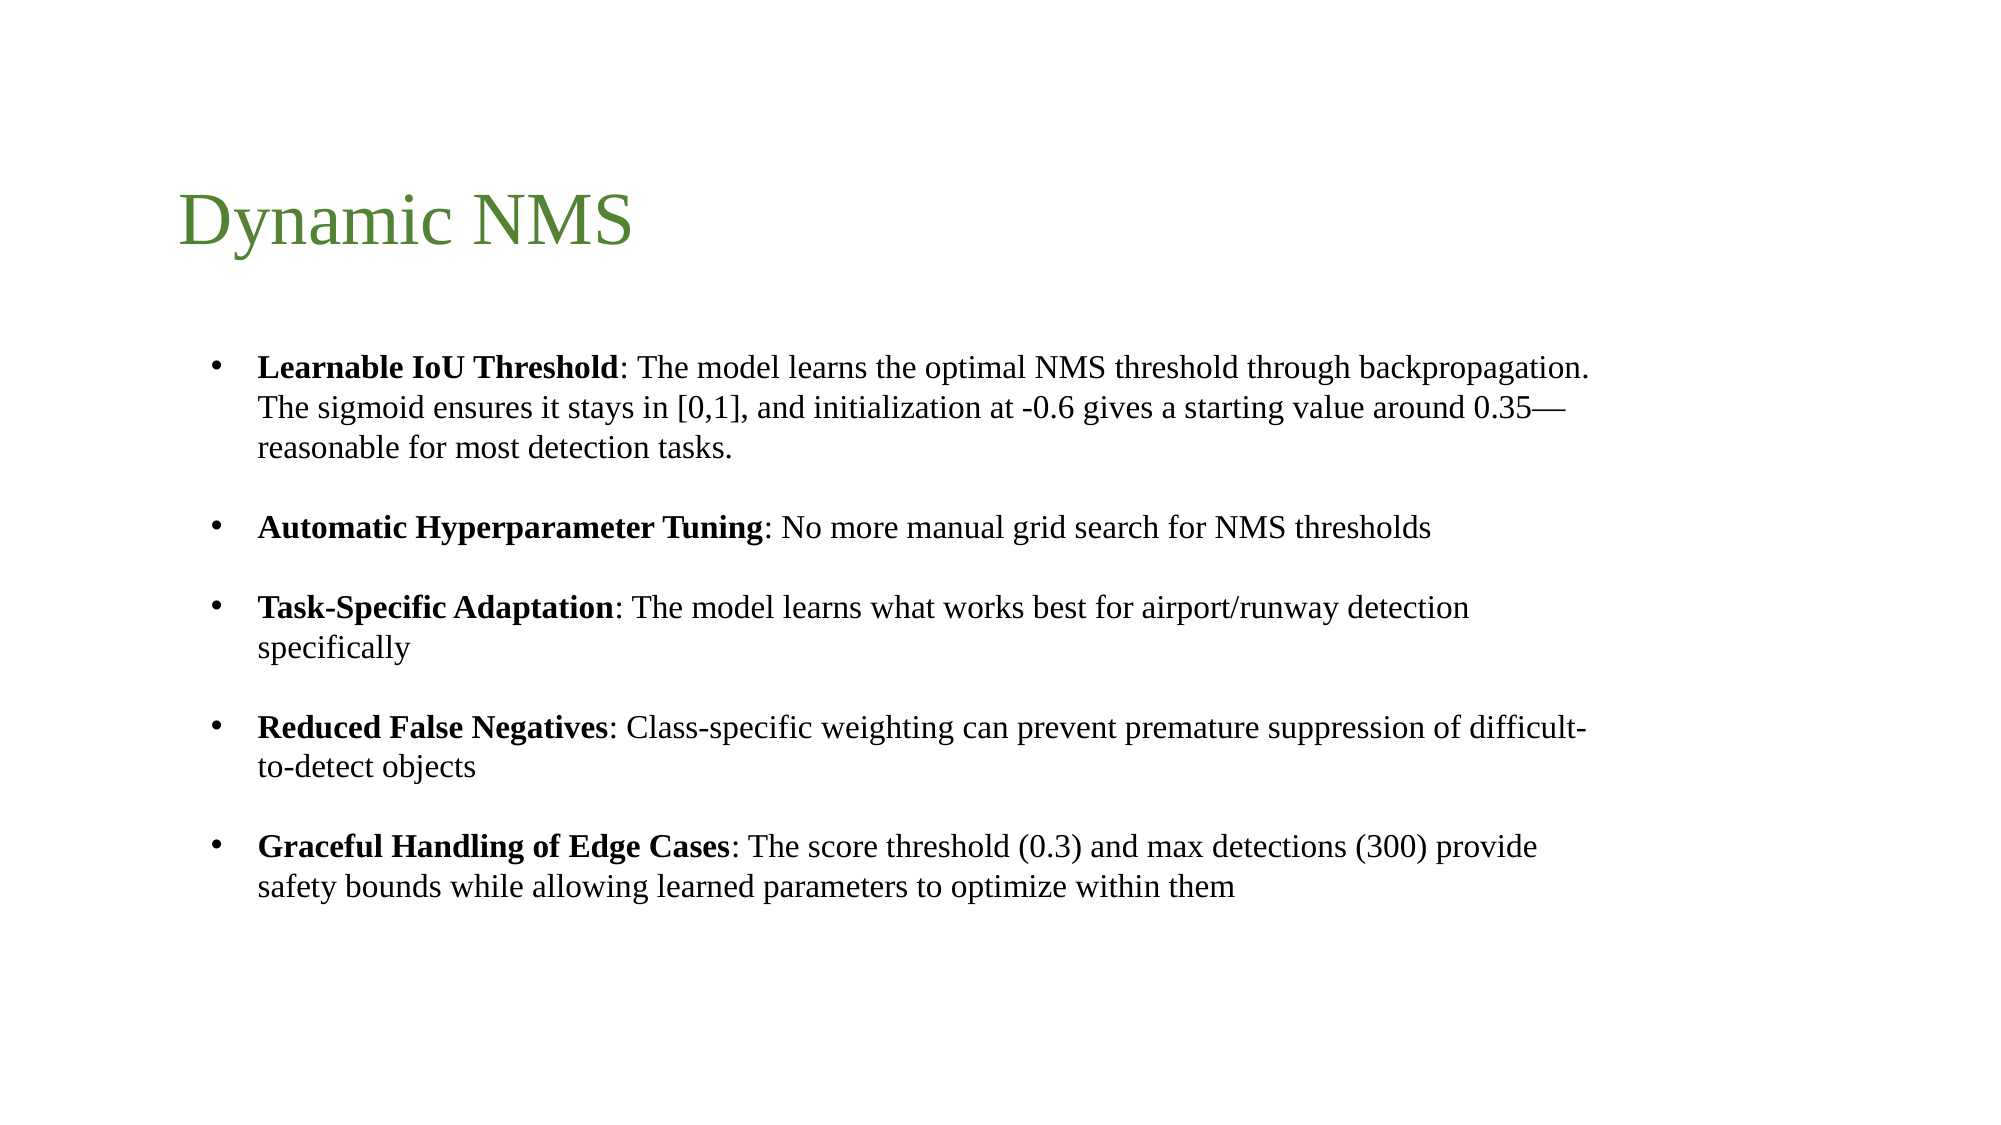

# Dynamic NMS

Learnable IoU Threshold: The model learns the optimal NMS threshold through backpropagation. The sigmoid ensures it stays in [0,1], and initialization at -0.6 gives a starting value around 0.35—reasonable for most detection tasks.

Automatic Hyperparameter Tuning: No more manual grid search for NMS thresholds

Task-Specific Adaptation: The model learns what works best for airport/runway detection specifically

Reduced False Negatives: Class-specific weighting can prevent premature suppression of difficult-to-detect objects

Graceful Handling of Edge Cases: The score threshold (0.3) and max detections (300) provide safety bounds while allowing learned parameters to optimize within them